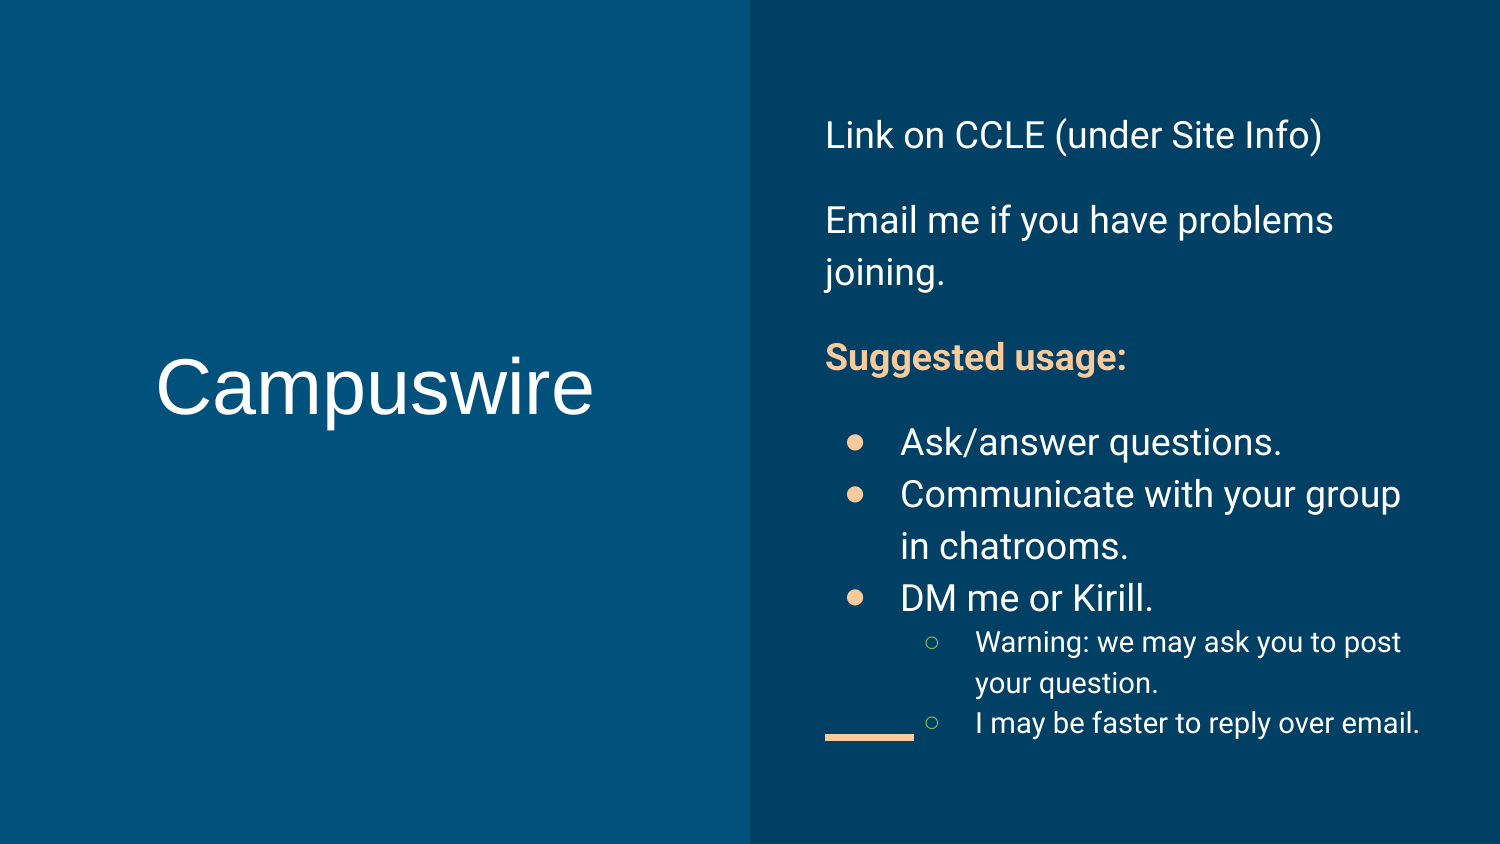

Link on CCLE (under Site Info)
Email me if you have problems joining.
Suggested usage:
Ask/answer questions.
Communicate with your group in chatrooms.
DM me or Kirill.
Warning: we may ask you to post your question.
I may be faster to reply over email.
# Campuswire